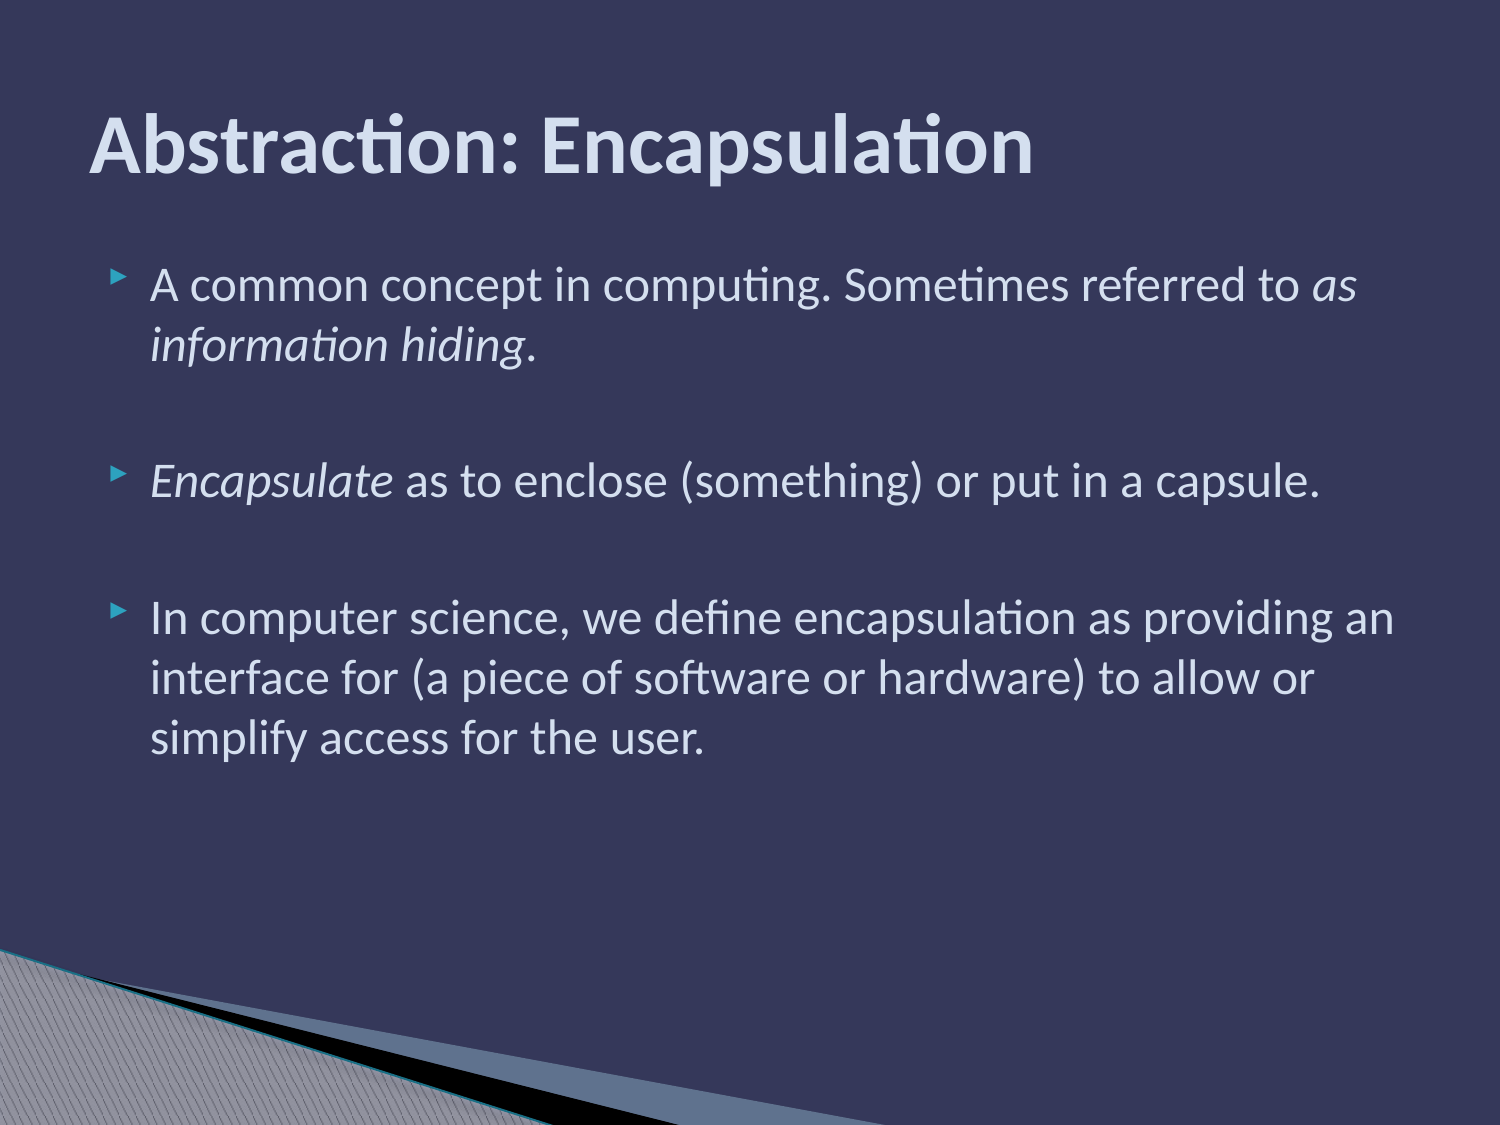

# Abstraction: Encapsulation
A common concept in computing. Sometimes referred to as information hiding.

Encapsulate as to enclose (something) or put in a capsule.

In computer science, we define encapsulation as providing an interface for (a piece of software or hardware) to allow or simplify access for the user.